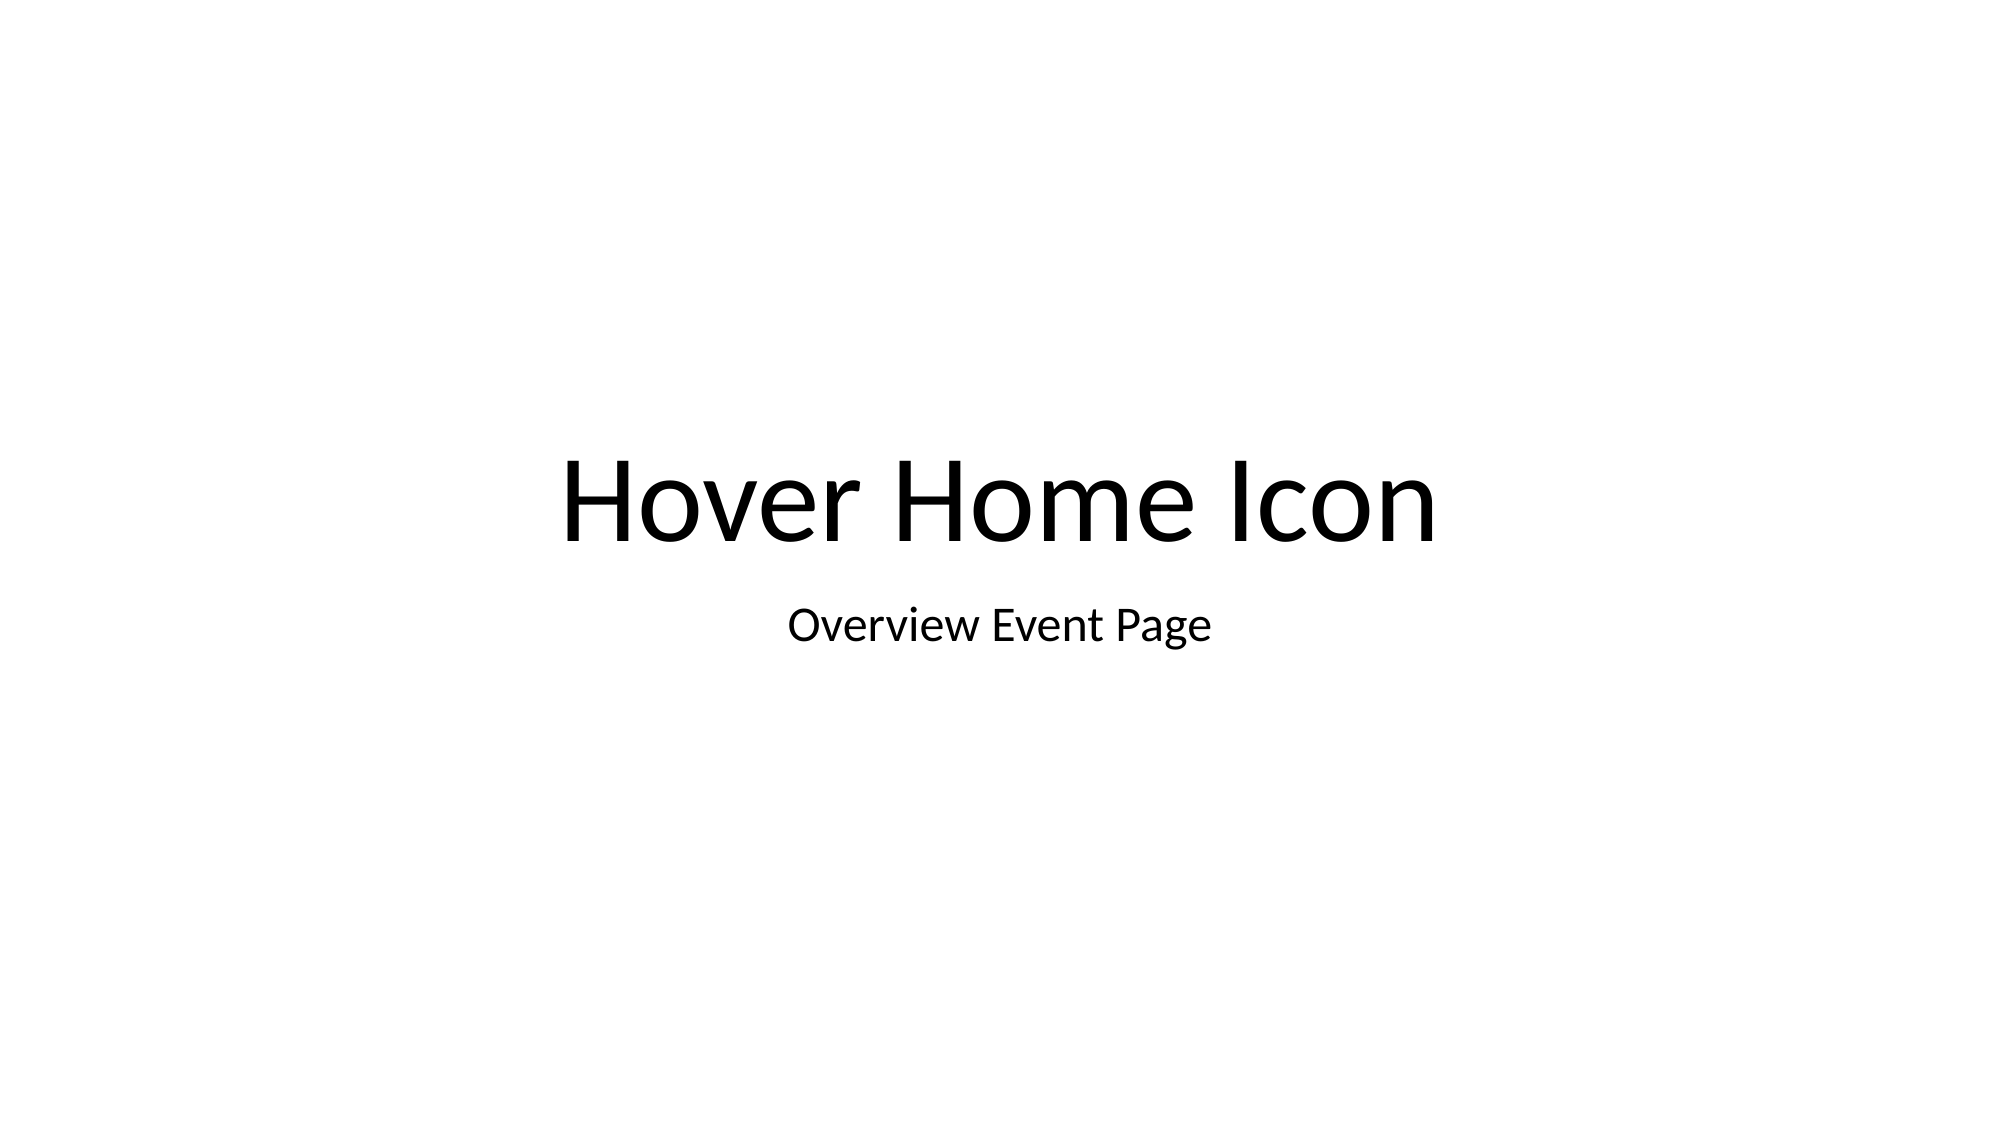

# Hover Home Icon
Overview Event Page